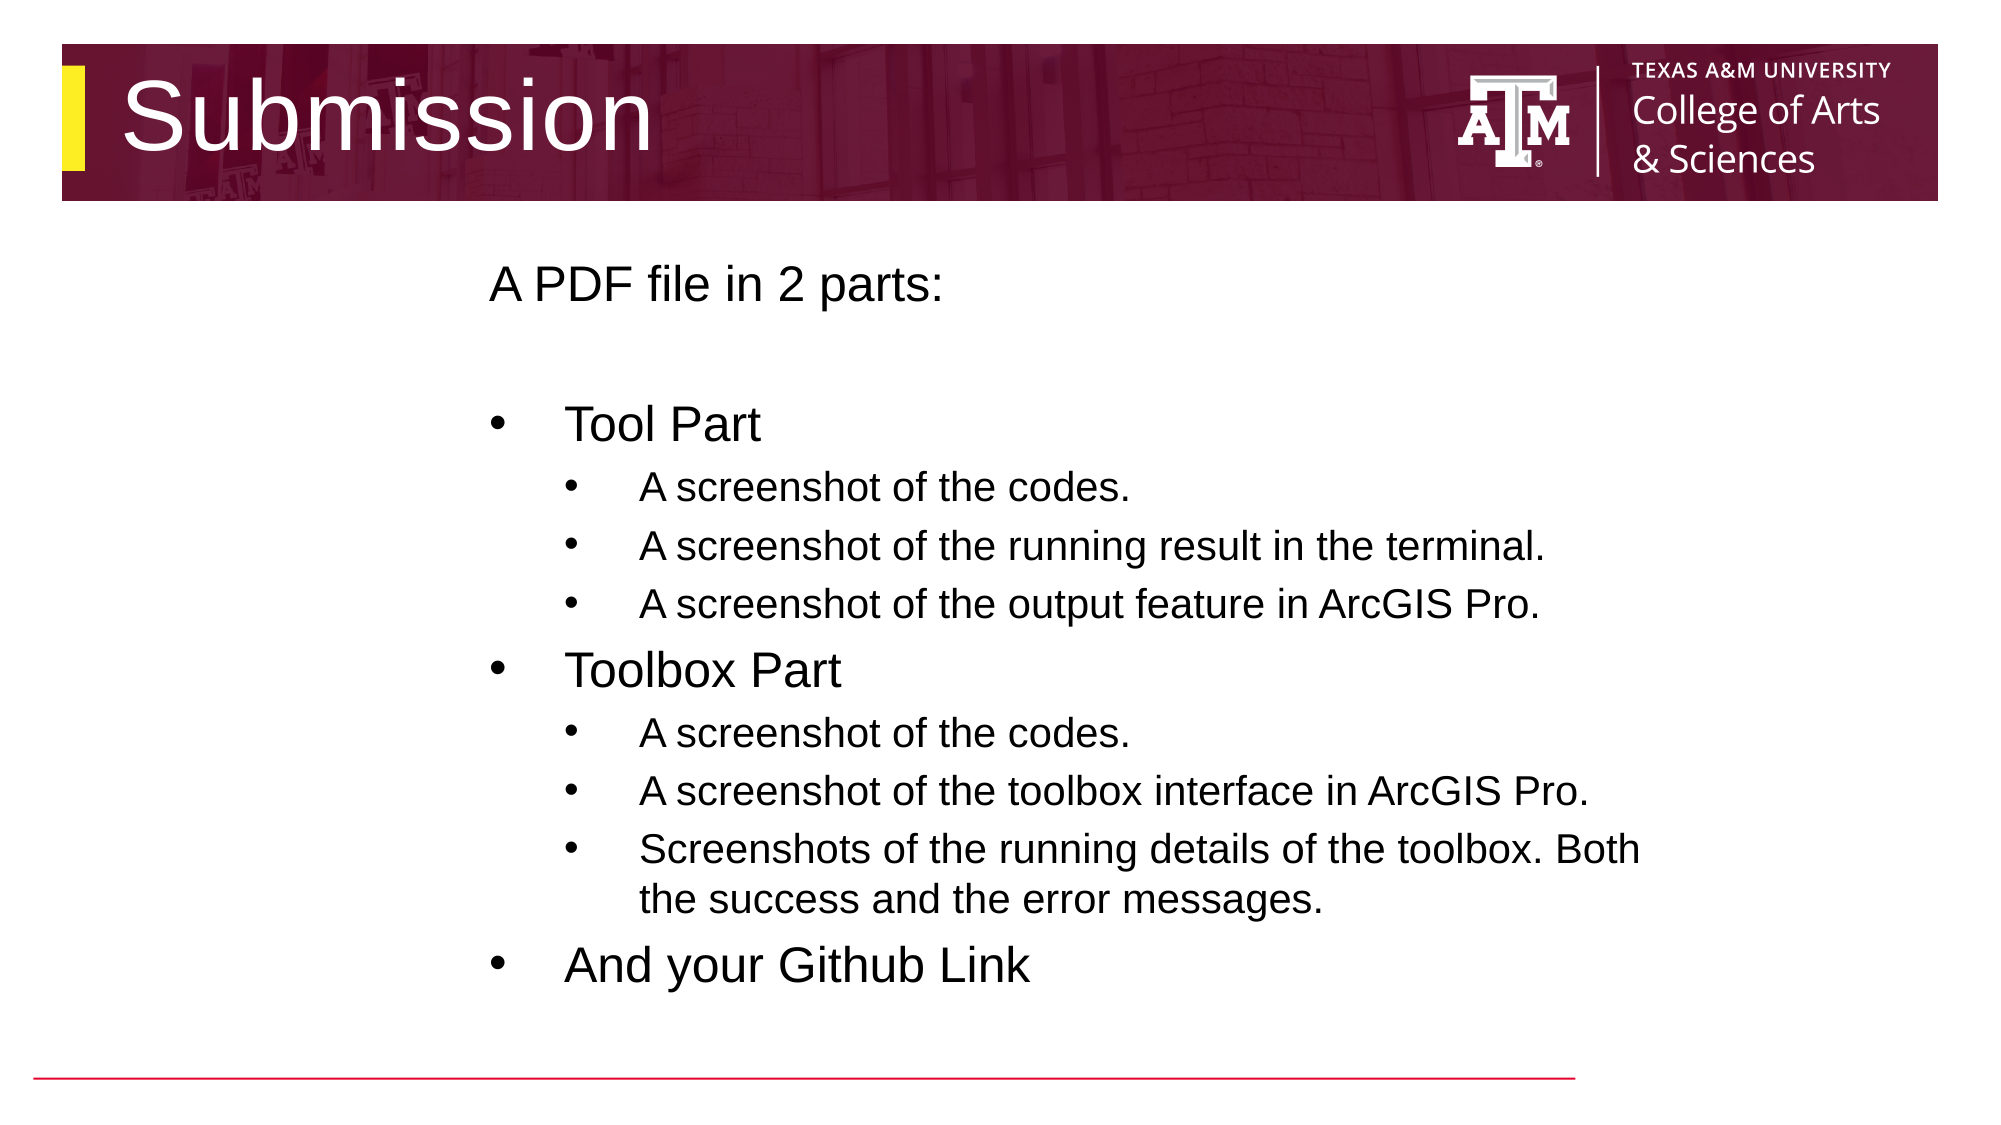

# Submission
A PDF file in 2 parts:

Tool Part
A screenshot of the codes.
A screenshot of the running result in the terminal.
A screenshot of the output feature in ArcGIS Pro.
Toolbox Part
A screenshot of the codes.
A screenshot of the toolbox interface in ArcGIS Pro.
Screenshots of the running details of the toolbox. Both the success and the error messages.
And your Github Link